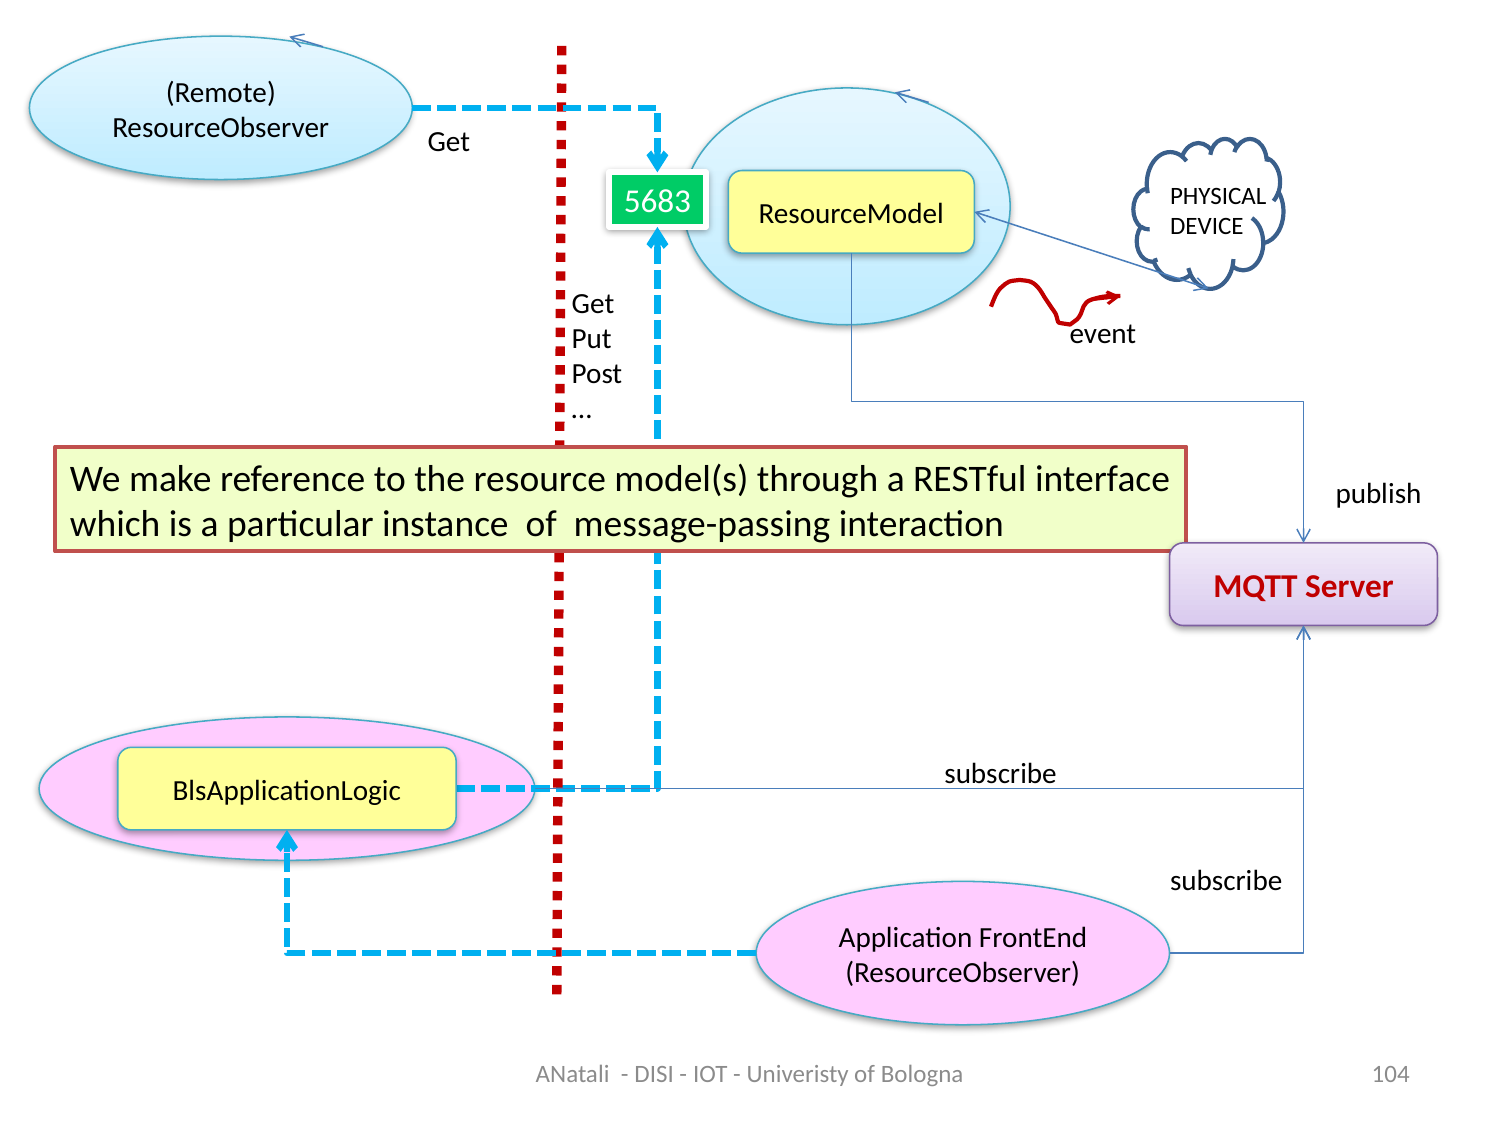

(Remote)
ResourceObserver

Get

PHYSICAL
DEVICE
ResourceModel
5683
Get
Put
Post
…

event
We make reference to the resource model(s) through a RESTful interface
which is a particular instance  of  message-passing interaction
publish
MQTT Server
FrontEnd
subscribe
BlsApplicationLogic
subscribe
Application FrontEnd
(ResourceObserver)
ANatali  - DISI - IOT - Univeristy of Bologna
104